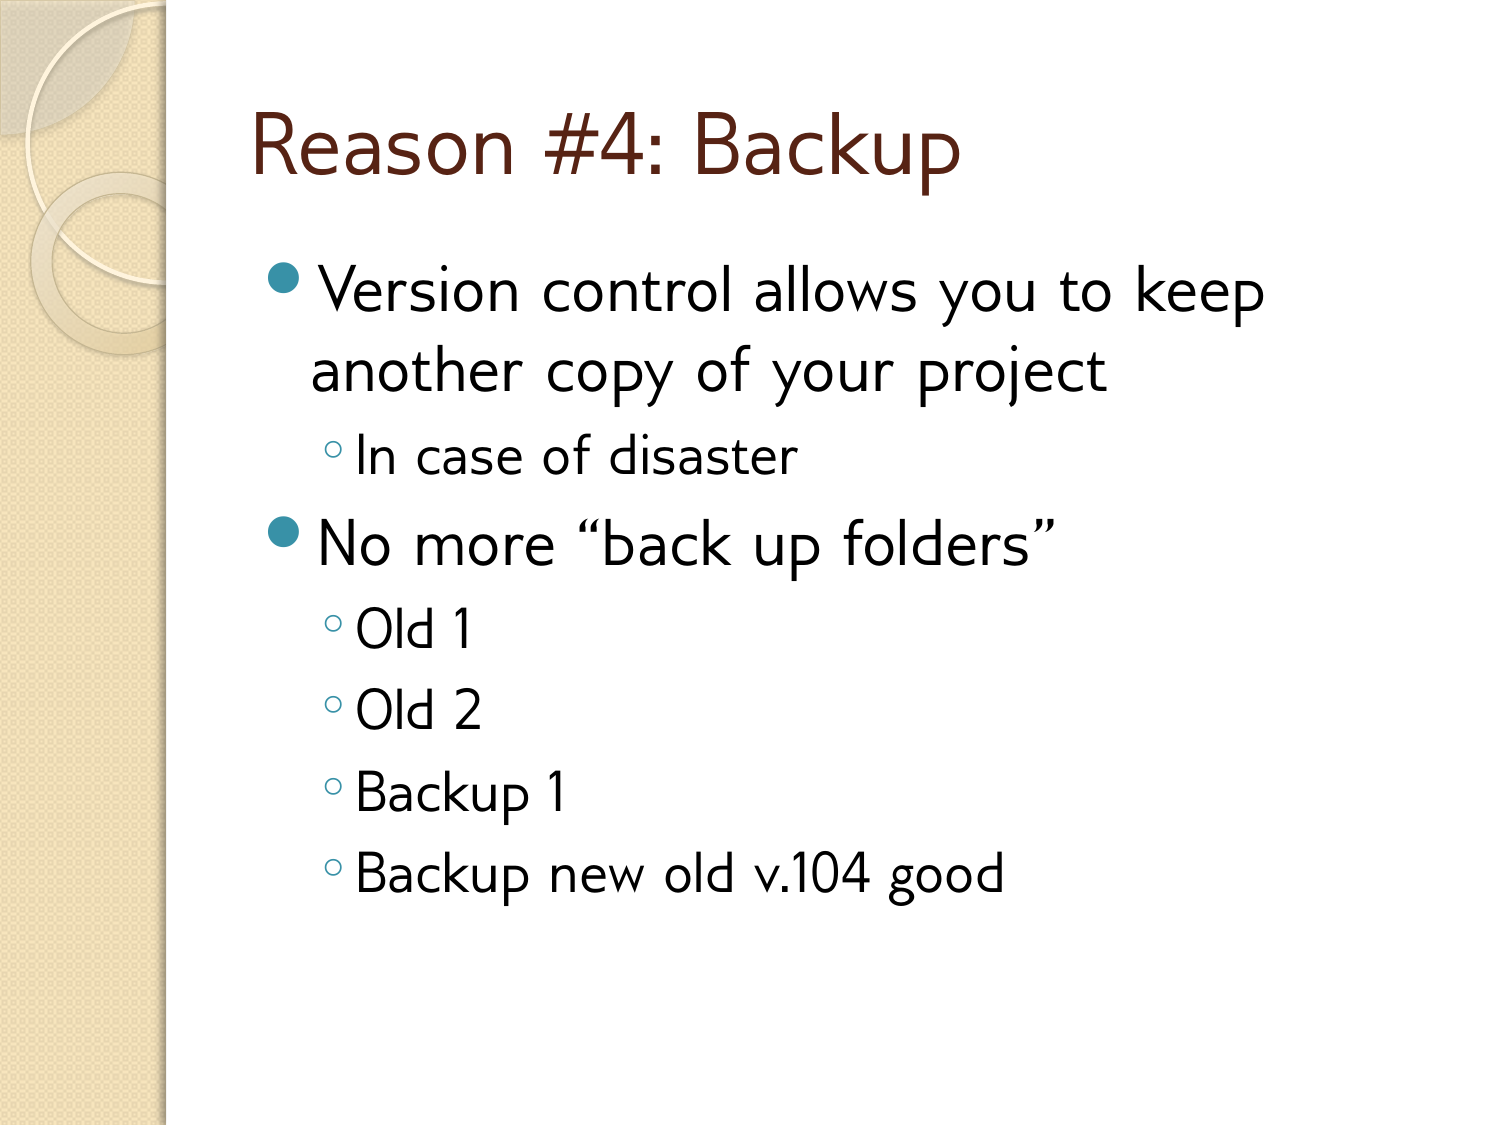

# Reason #4: Backup
Version control allows you to keep another copy of your project
In case of disaster
No more “back up folders”
Old 1
Old 2
Backup 1
Backup new old v.104 good